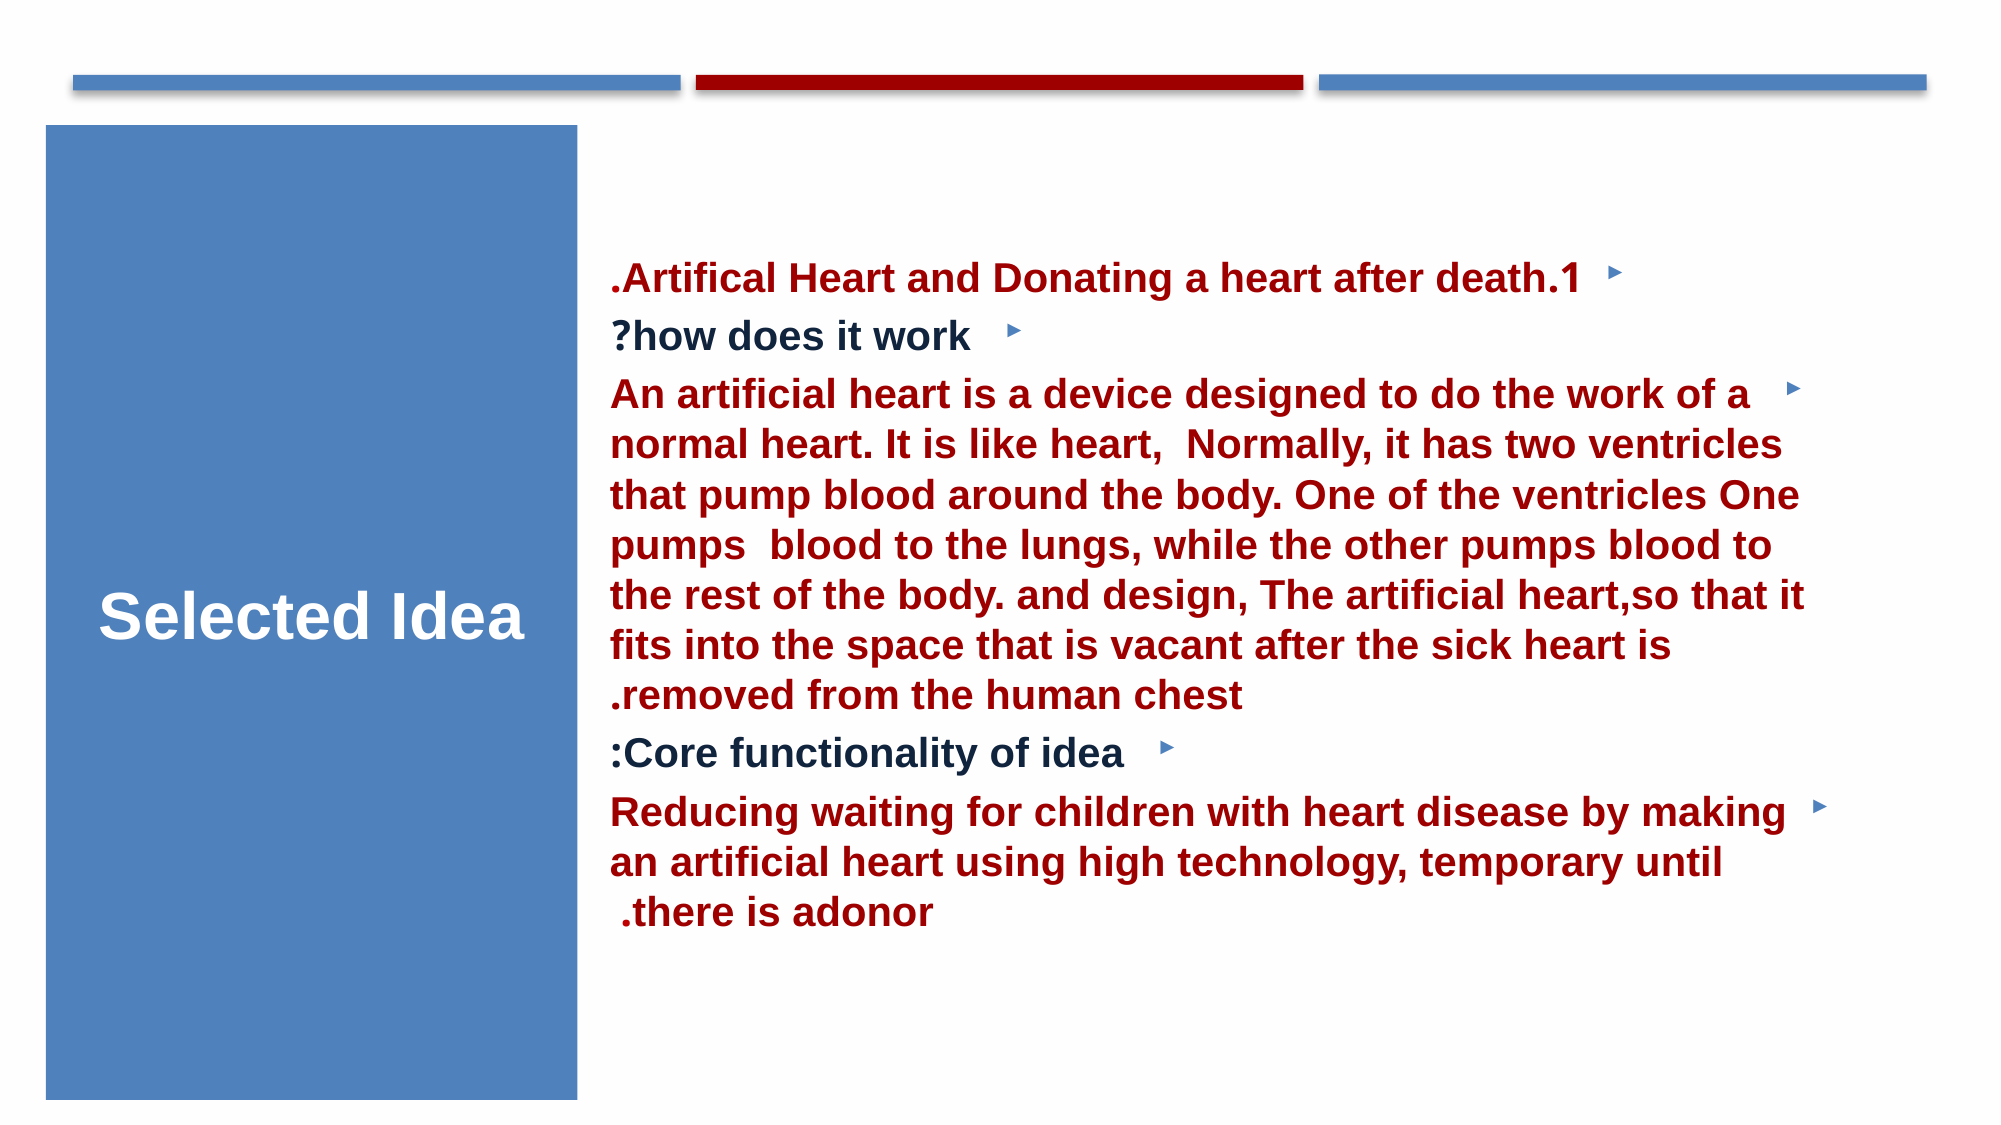

# Selected Idea
1.Artifical Heart and Donating a heart after death.
 how does it work?
 An artificial heart is a device designed to do the work of a normal heart. It is like heart,  Normally, it has two ventricles that pump blood around the body. One of the ventricles One pumps  blood to the lungs, while the other pumps blood to the rest of the body. and design, The artificial heart,so that it fits into the space that is vacant after the sick heart is removed from the human chest.
 Core functionality of idea:
Reducing waiting for children with heart disease by making an artificial heart using high technology, temporary until there is adonor.